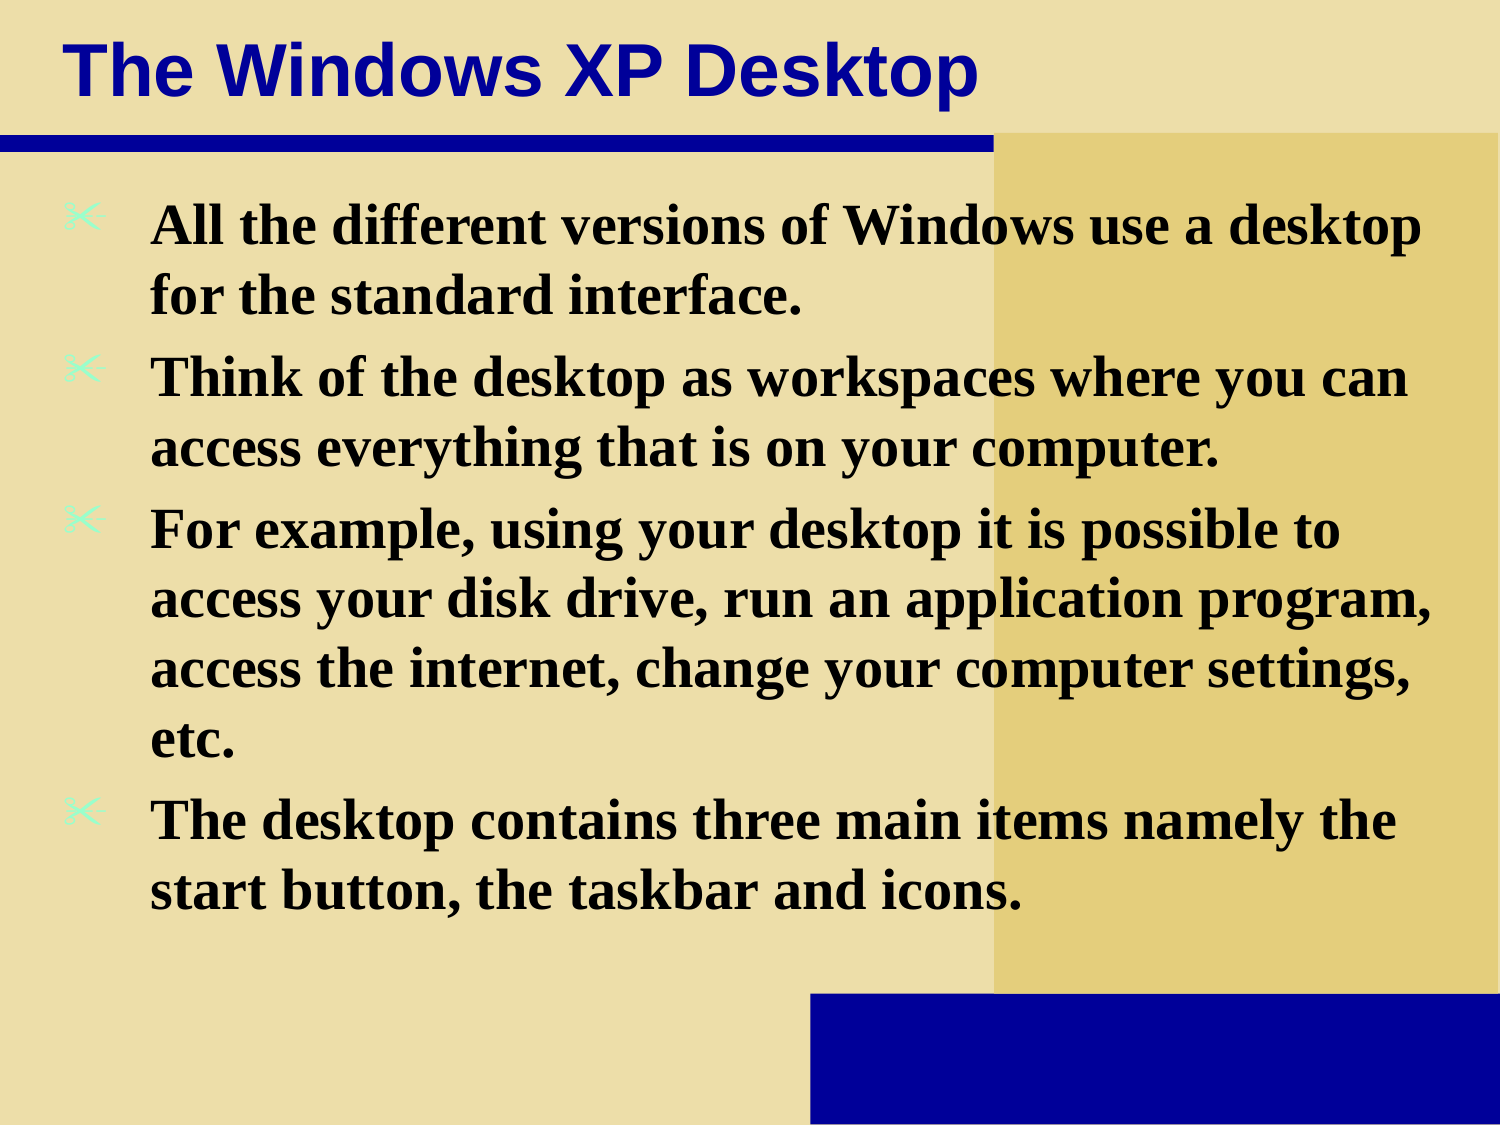

# The Windows XP Desktop
All the different versions of Windows use a desktop for the standard interface.
Think of the desktop as workspaces where you can access everything that is on your computer.
For example, using your desktop it is possible to access your disk drive, run an application program, access the internet, change your computer settings, etc.
The desktop contains three main items namely the start button, the taskbar and icons.